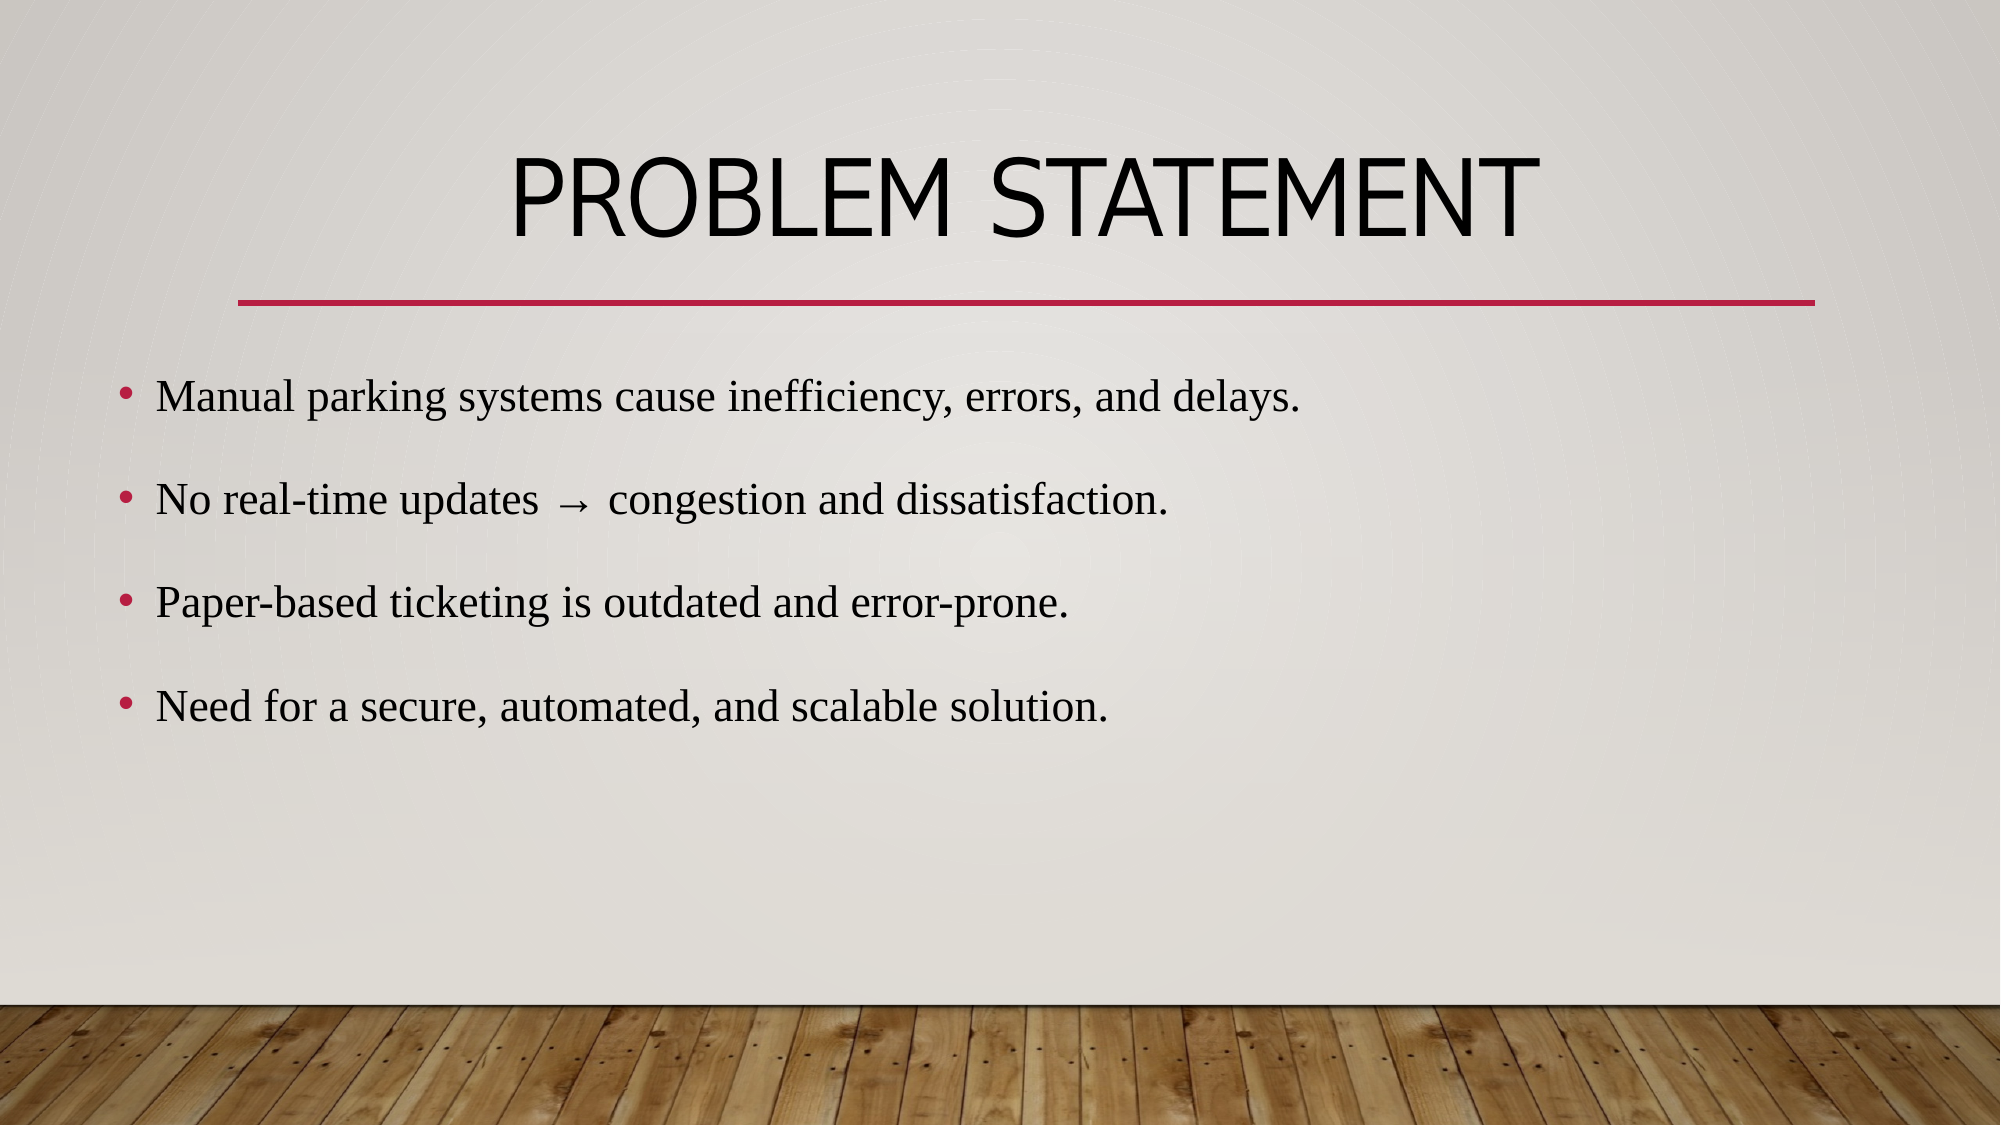

# Problem Statement
Manual parking systems cause inefficiency, errors, and delays.
No real-time updates → congestion and dissatisfaction.
Paper-based ticketing is outdated and error-prone.
Need for a secure, automated, and scalable solution.